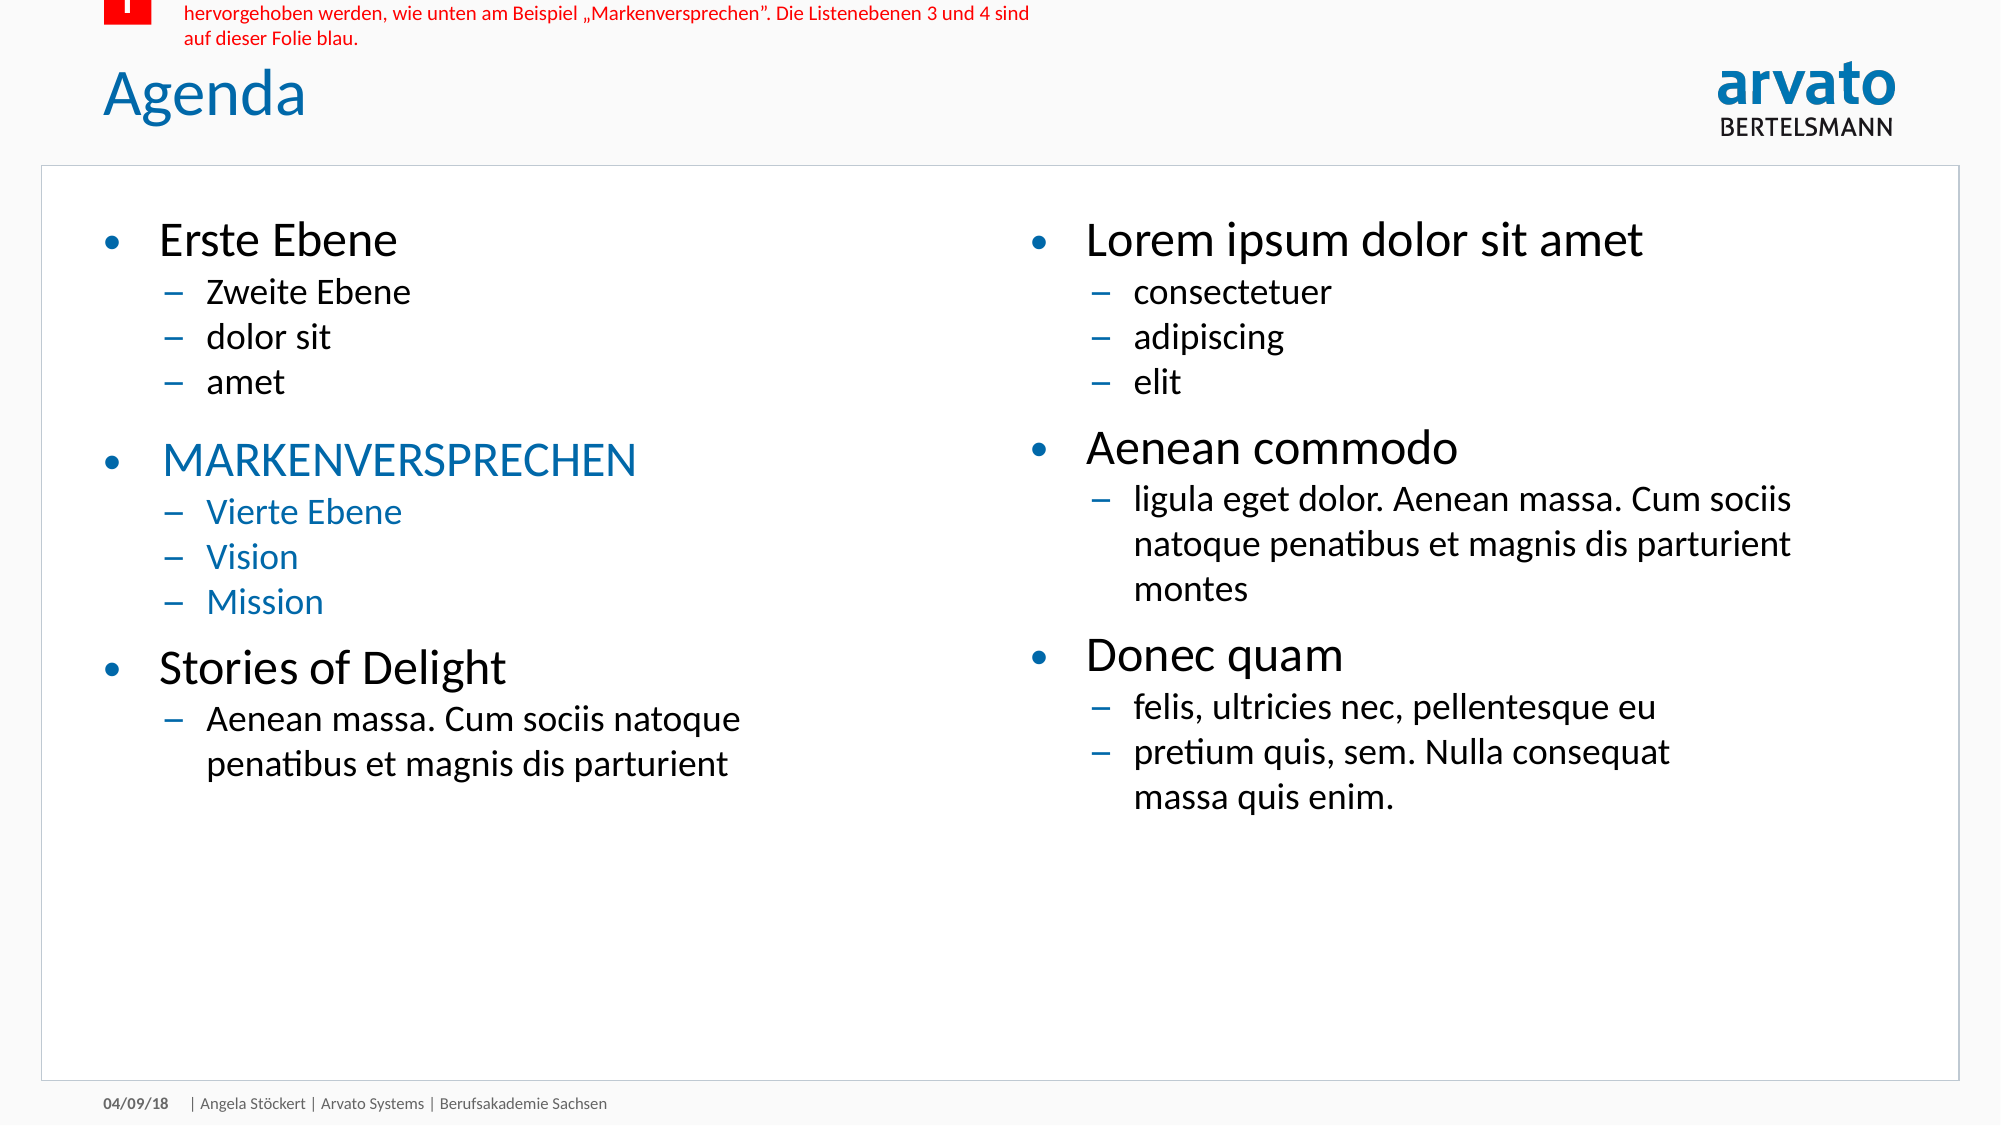

i
Wenn die Agenda durch die gesamte Präsentation führen soll, kann das aktuelle Kapitel farblich hervorgehoben werden, wie unten am Beispiel „Markenversprechen”. Die Listenebenen 3 und 4 sind auf dieser Folie blau.
# Agenda
Lorem ipsum dolor sit amet
consectetuer
adipiscing
elit
Aenean commodo
ligula eget dolor. Aenean massa. Cum sociis natoque penatibus et magnis dis parturient montes
Donec quam
felis, ultricies nec, pellentesque eu
pretium quis, sem. Nulla consequat
massa quis enim.
Erste Ebene
Zweite Ebene
dolor sit
amet
MARKENVERSPRECHEN
Vierte Ebene
Vision
Mission
Stories of Delight
Aenean massa. Cum sociis natoque
penatibus et magnis dis parturient
04/09/18
| Angela Stöckert | Arvato Systems | Berufsakademie Sachsen